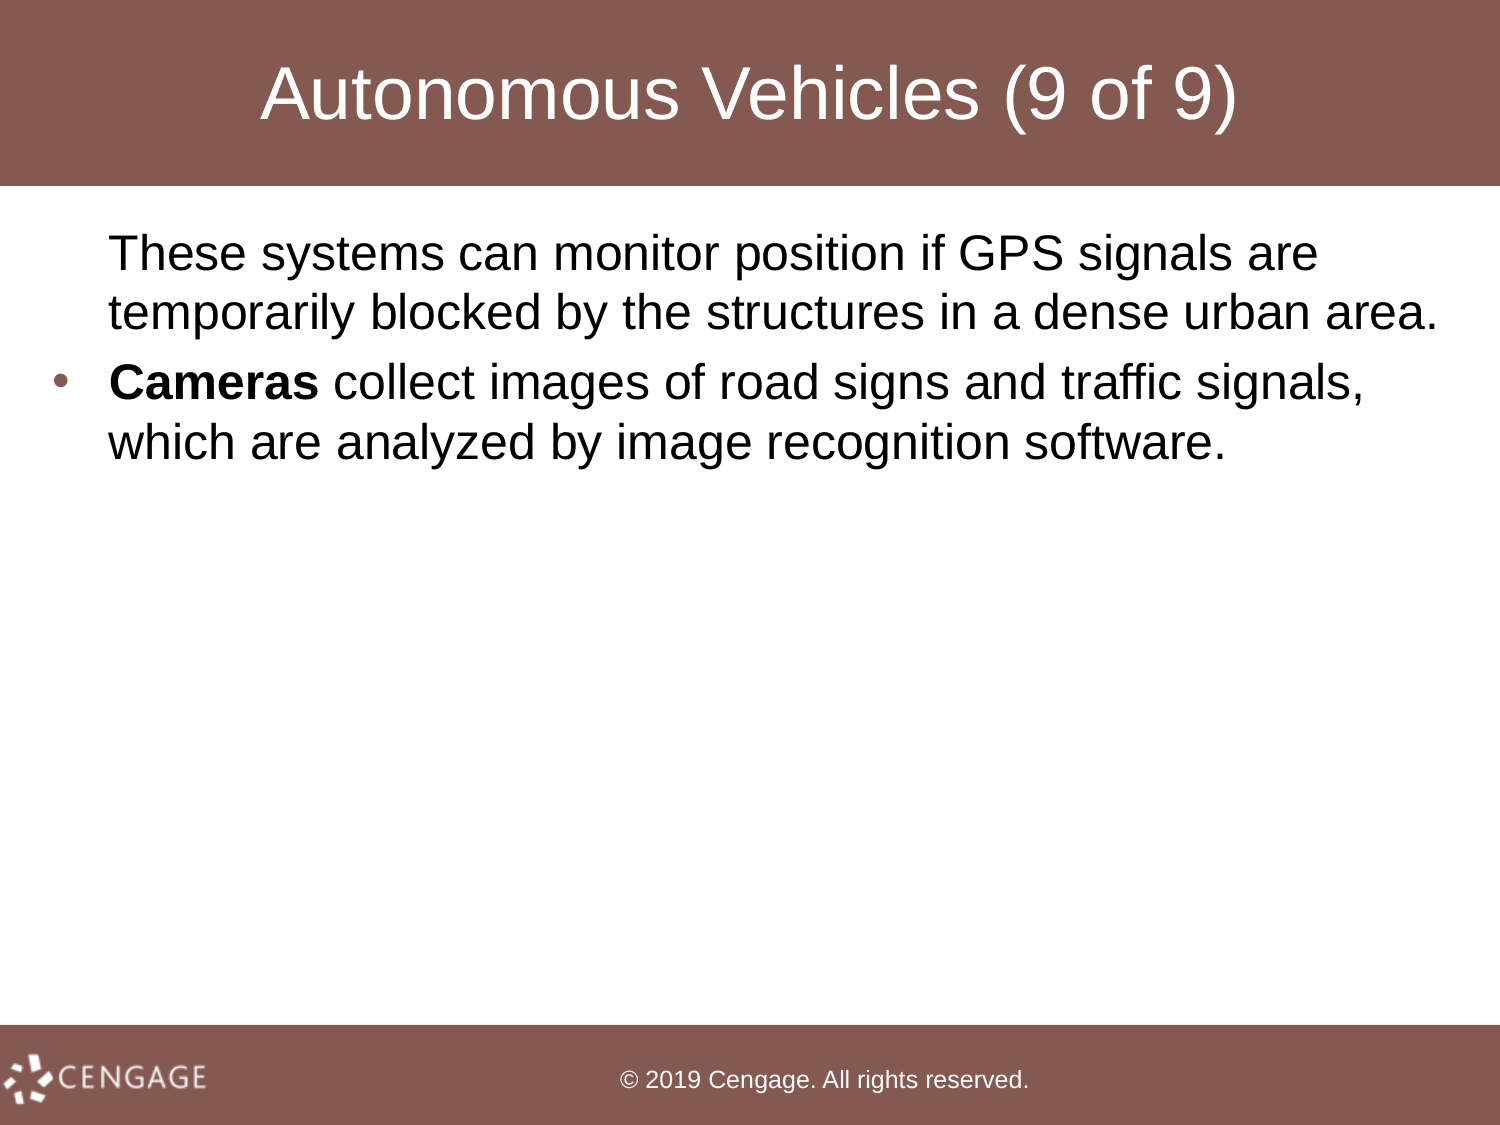

# Autonomous Vehicles (9 of 9)
These systems can monitor position if GPS signals are temporarily blocked by the structures in a dense urban area.
Cameras collect images of road signs and traffic signals, which are analyzed by image recognition software.